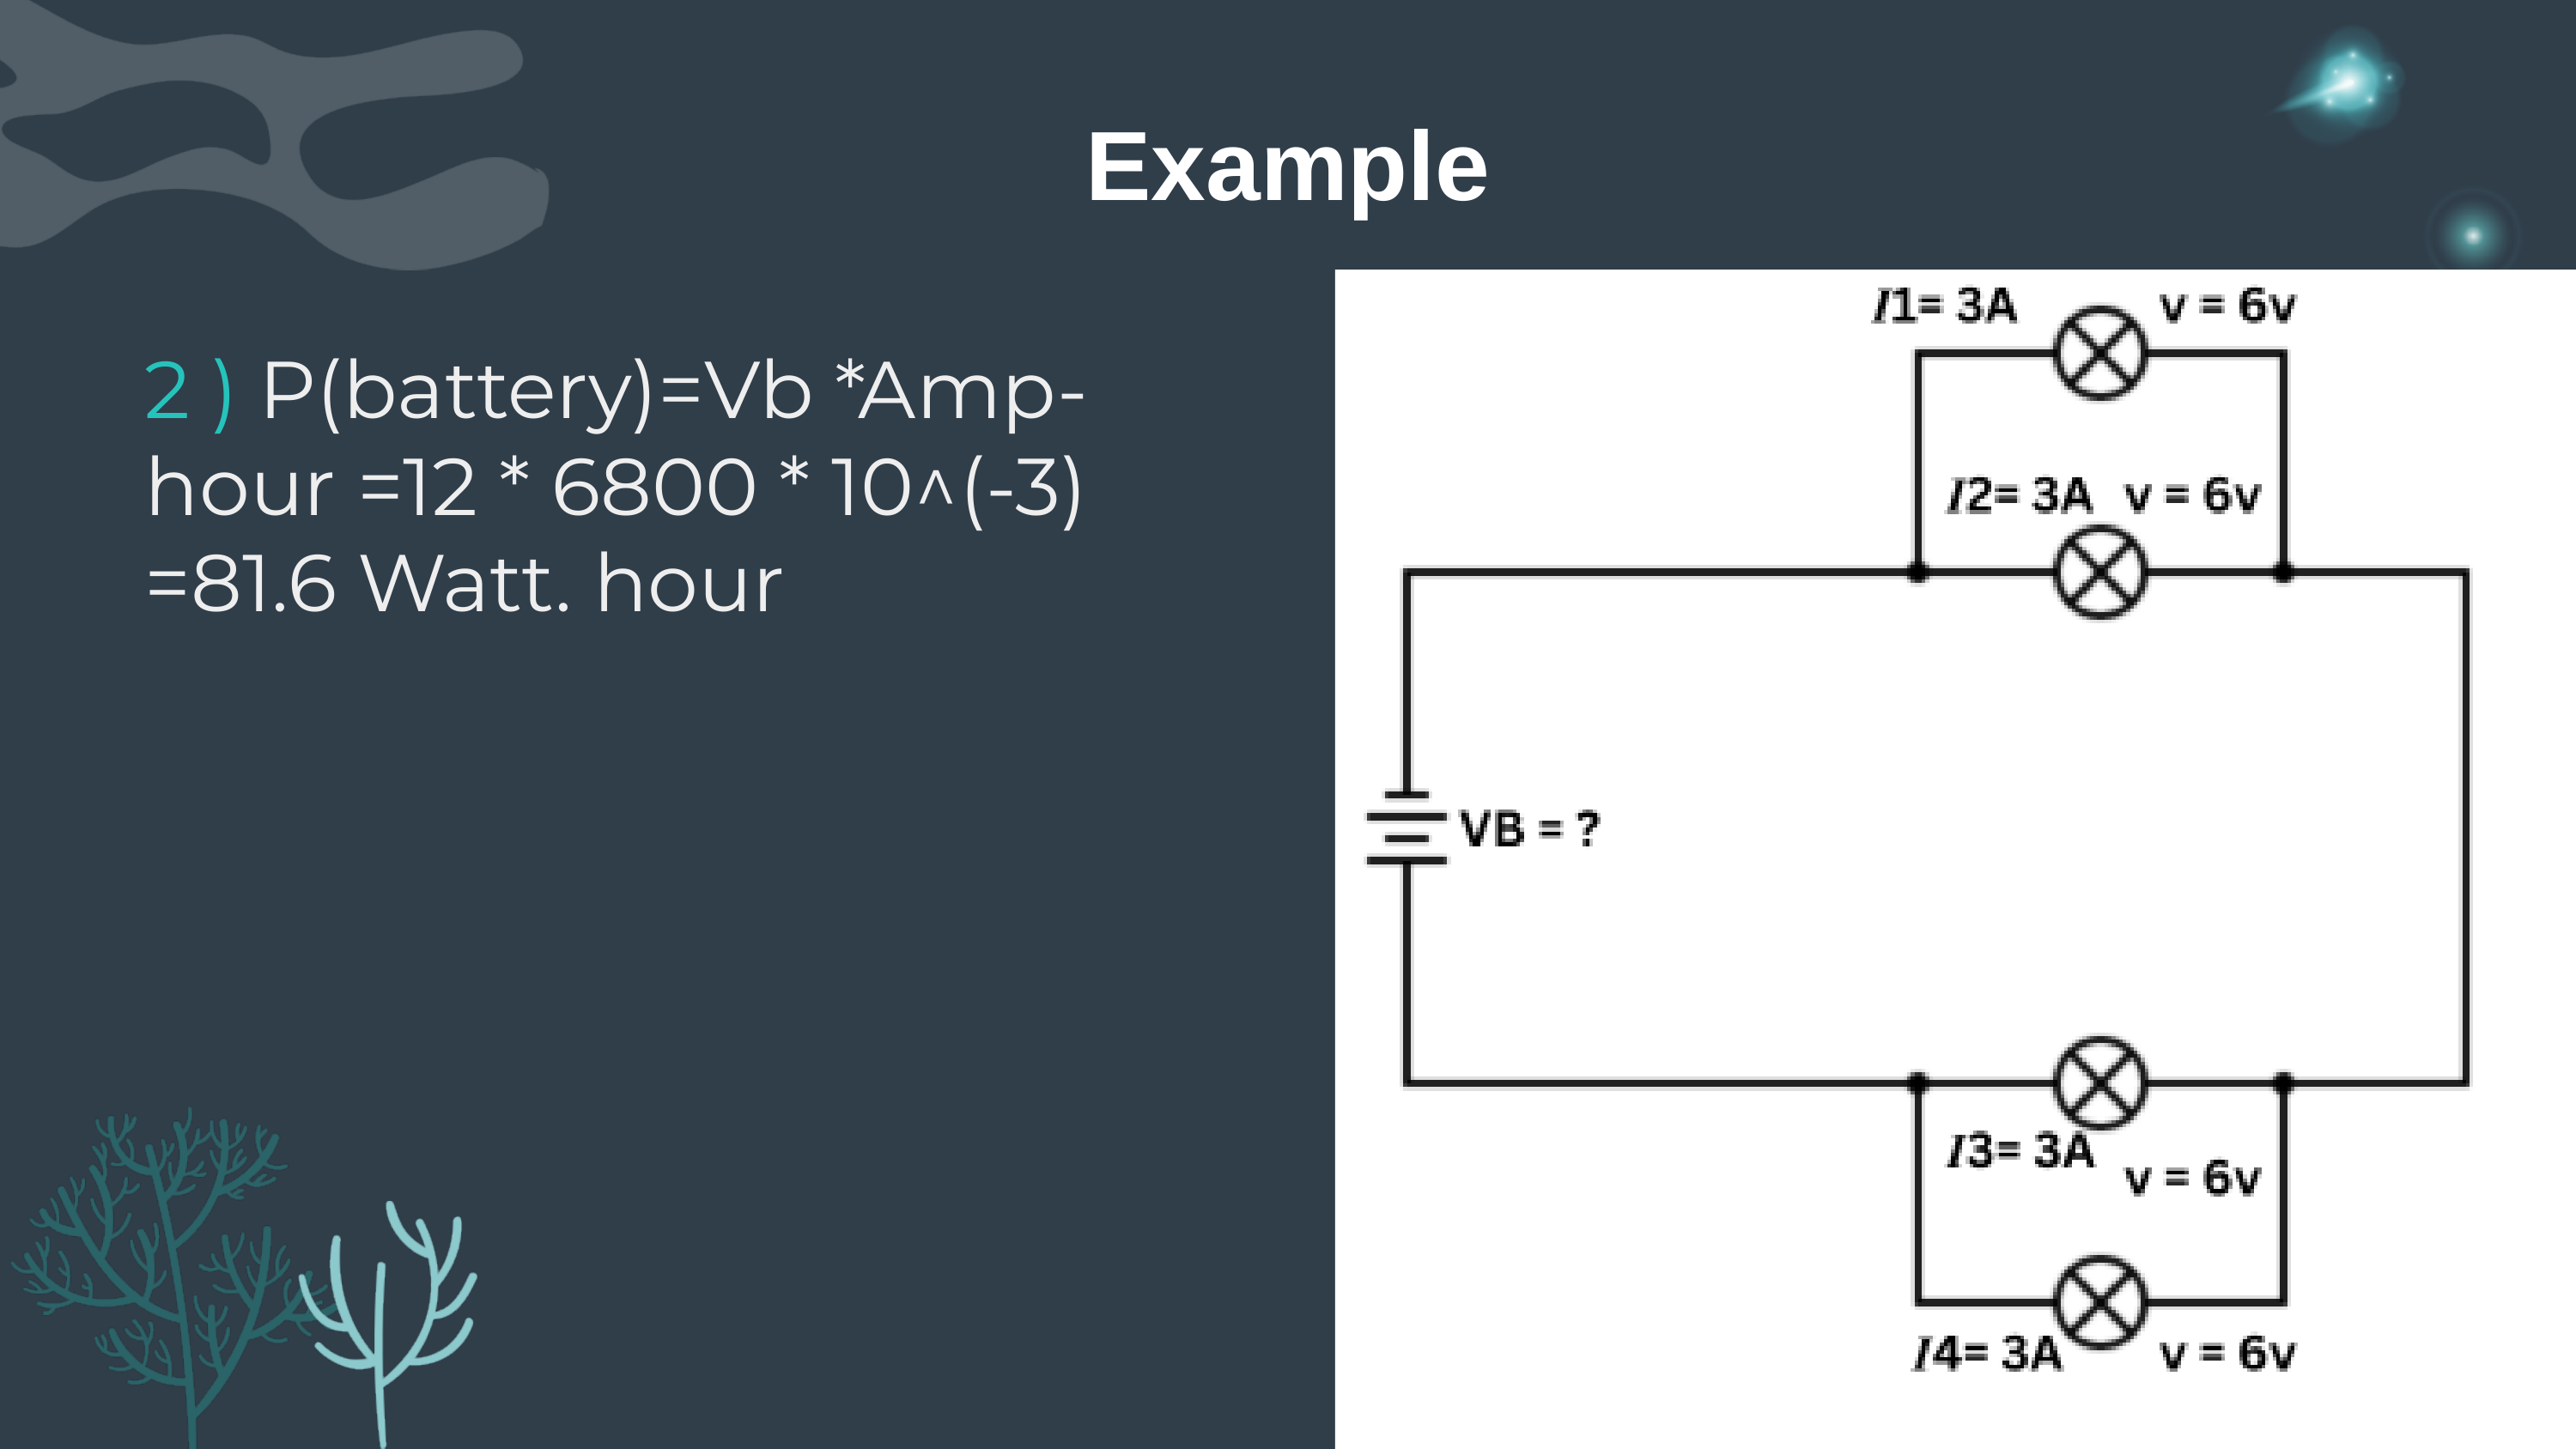

Example

2 ) P(battery)=Vb *Amp-hour =12 * 6800 * 10^(-3)
=81.6 Watt. hour